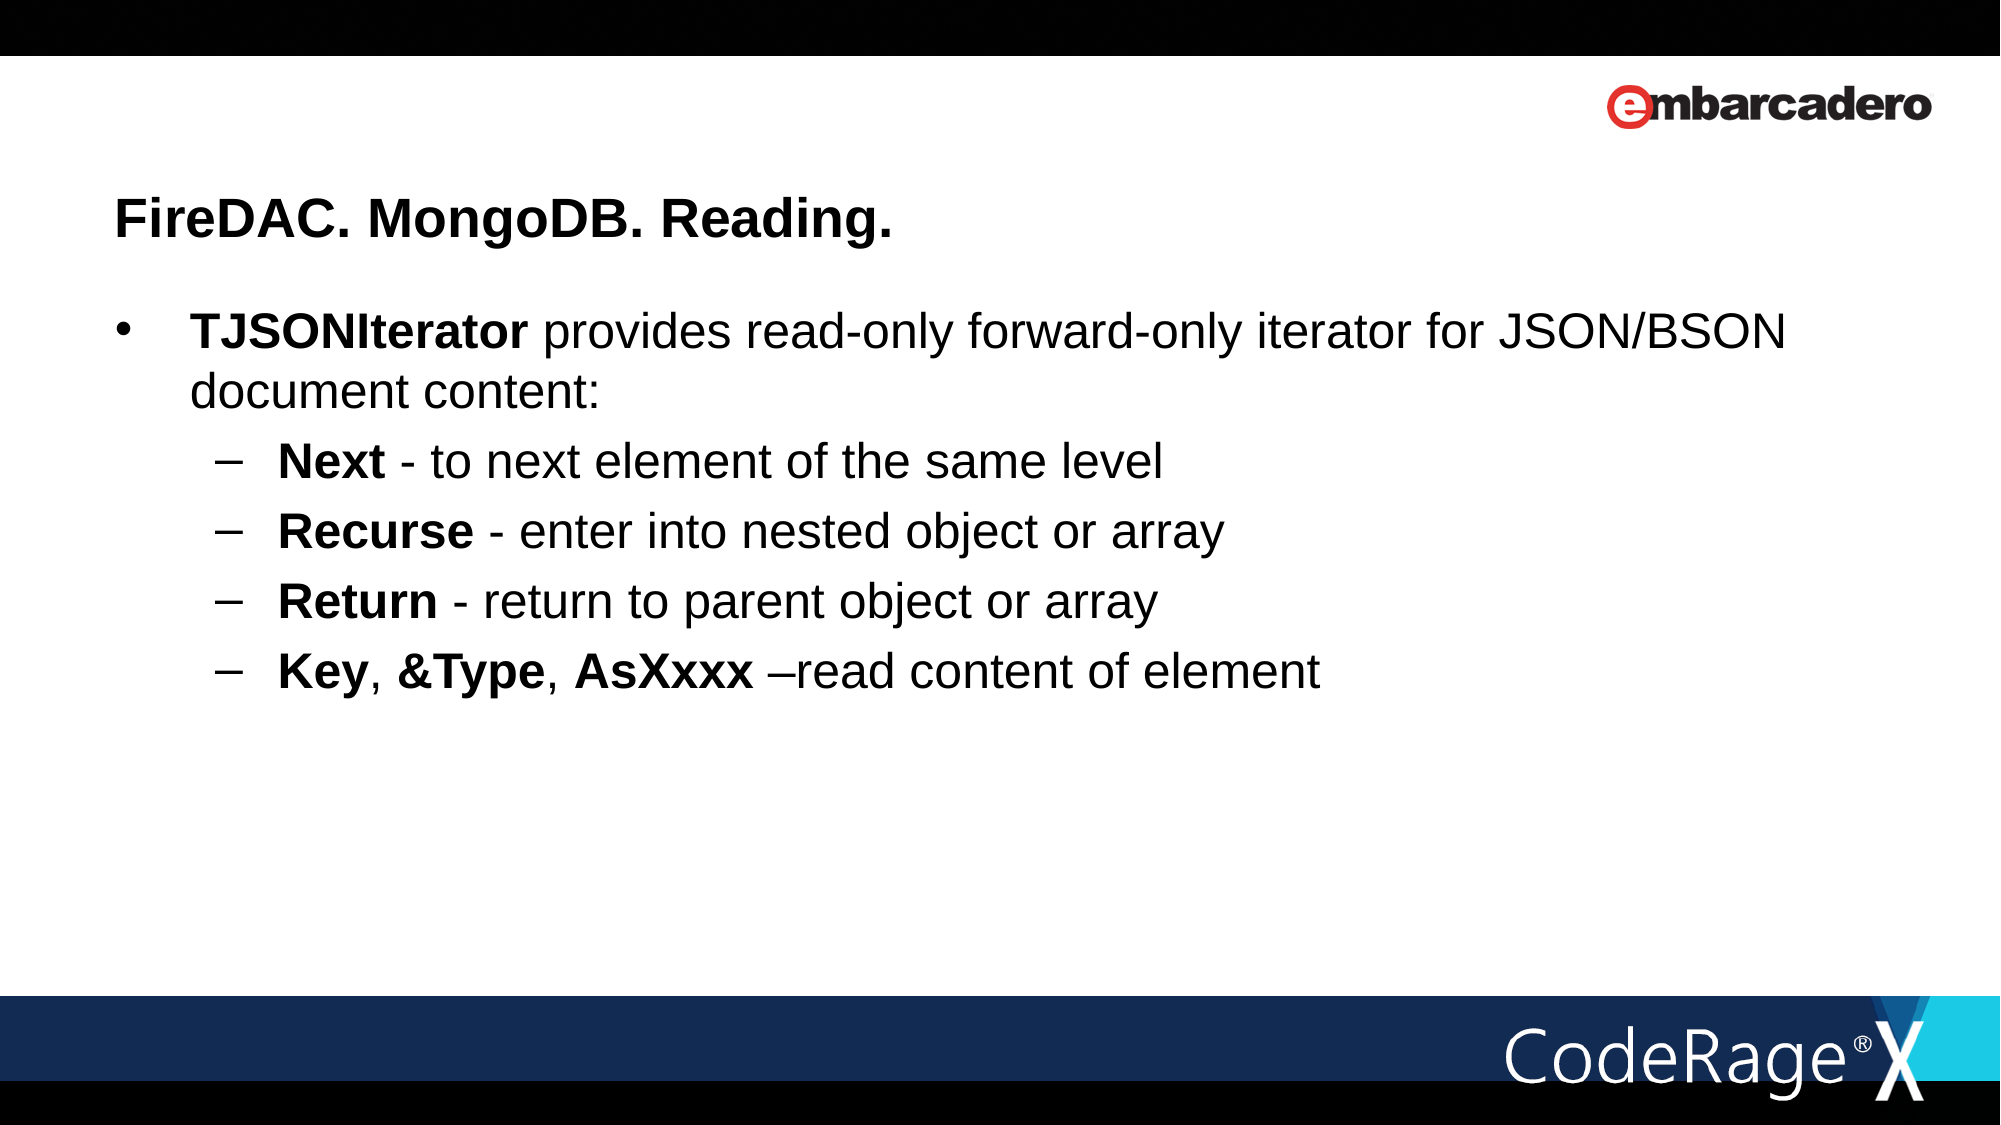

# FireDAC. MongoDB. Reading.
TJSONIterator provides read-only forward-only iterator for JSON/BSON document content:
Next - to next element of the same level
Recurse - enter into nested object or array
Return - return to parent object or array
Key, &Type, AsXxxx –read content of element